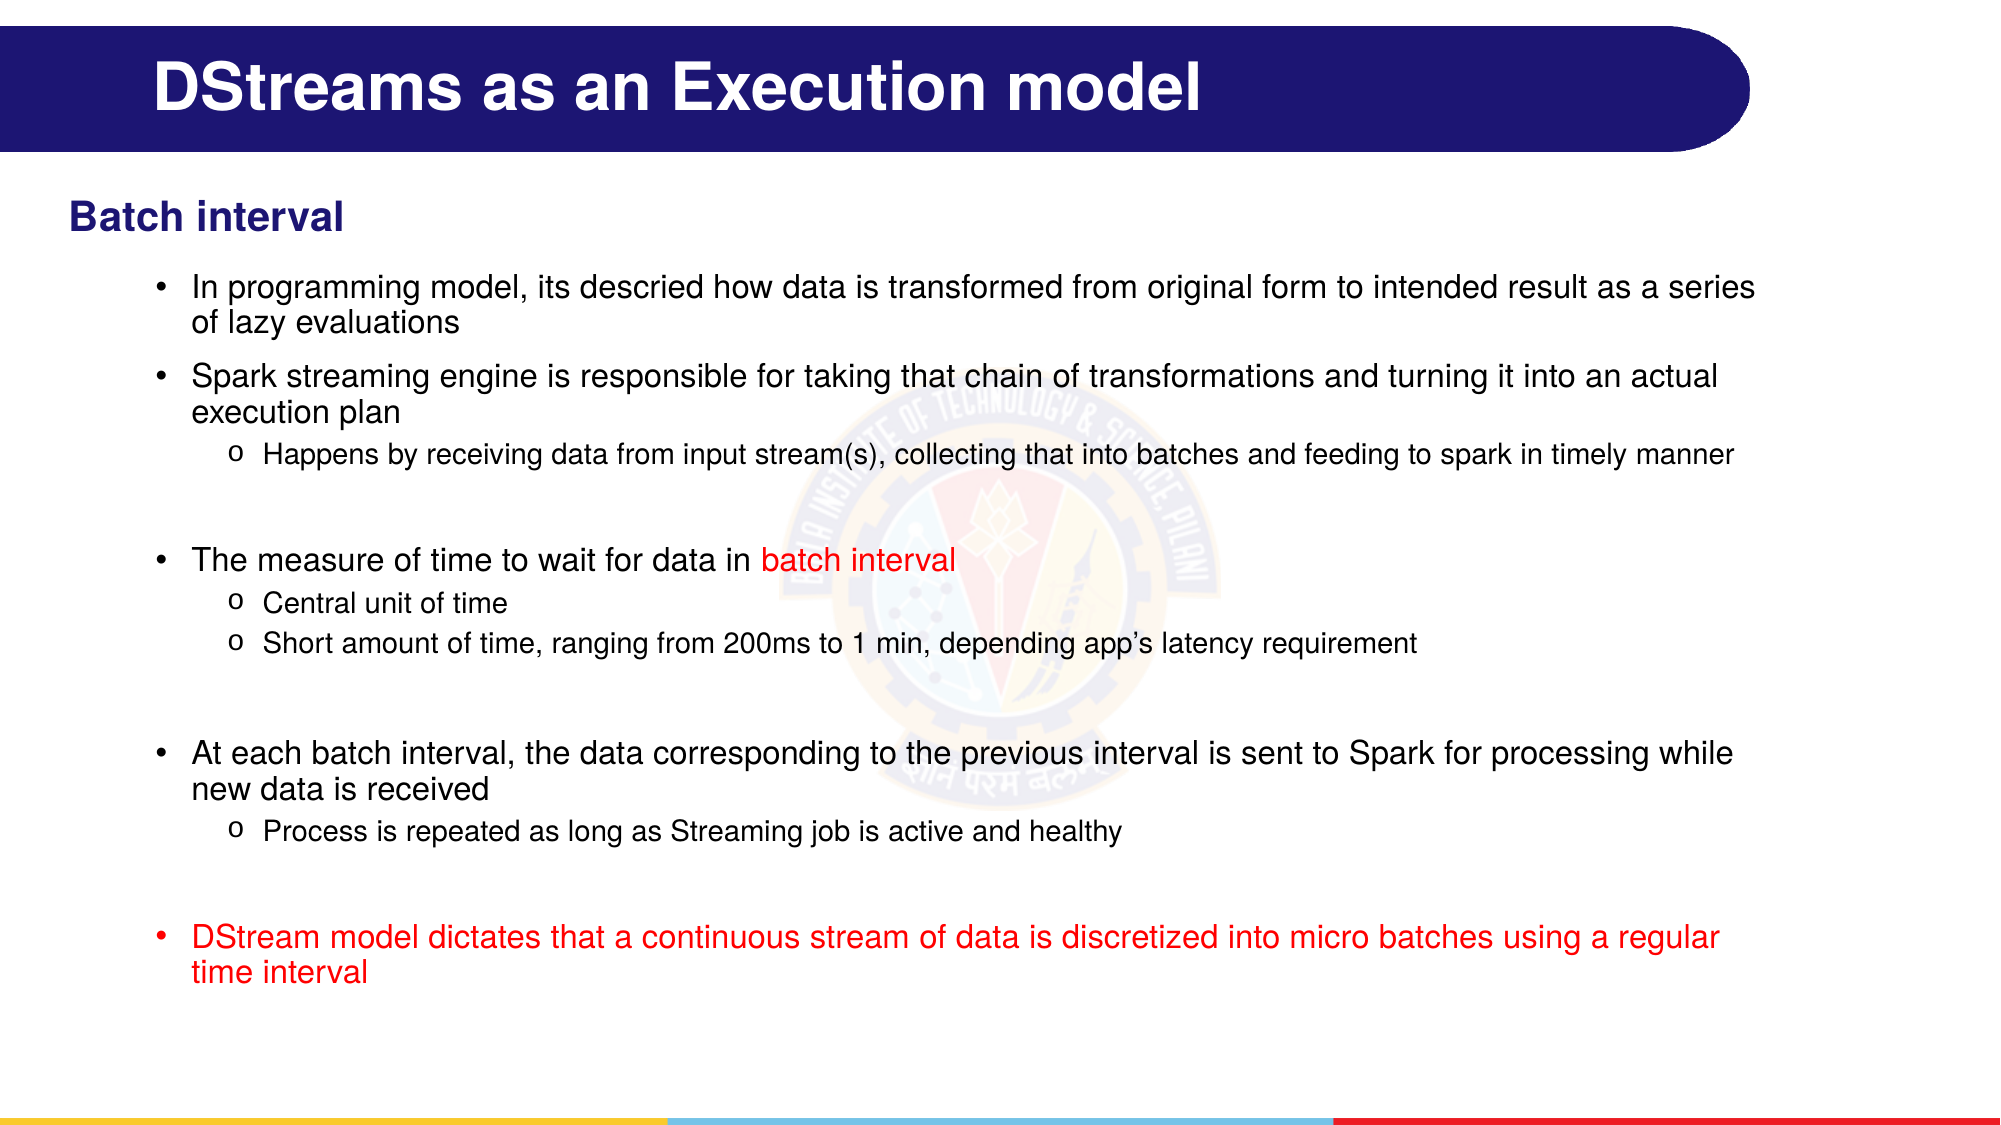

# DStreams as an Execution model
Batch interval
In programming model, its descried how data is transformed from original form to intended result as a series of lazy evaluations
Spark streaming engine is responsible for taking that chain of transformations and turning it into an actual execution plan
Happens by receiving data from input stream(s), collecting that into batches and feeding to spark in timely manner

The measure of time to wait for data in batch interval
Central unit of time
Short amount of time, ranging from 200ms to 1 min, depending app’s latency requirement

At each batch interval, the data corresponding to the previous interval is sent to Spark for processing while new data is received
Process is repeated as long as Streaming job is active and healthy

DStream model dictates that a continuous stream of data is discretized into micro batches using a regular time interval